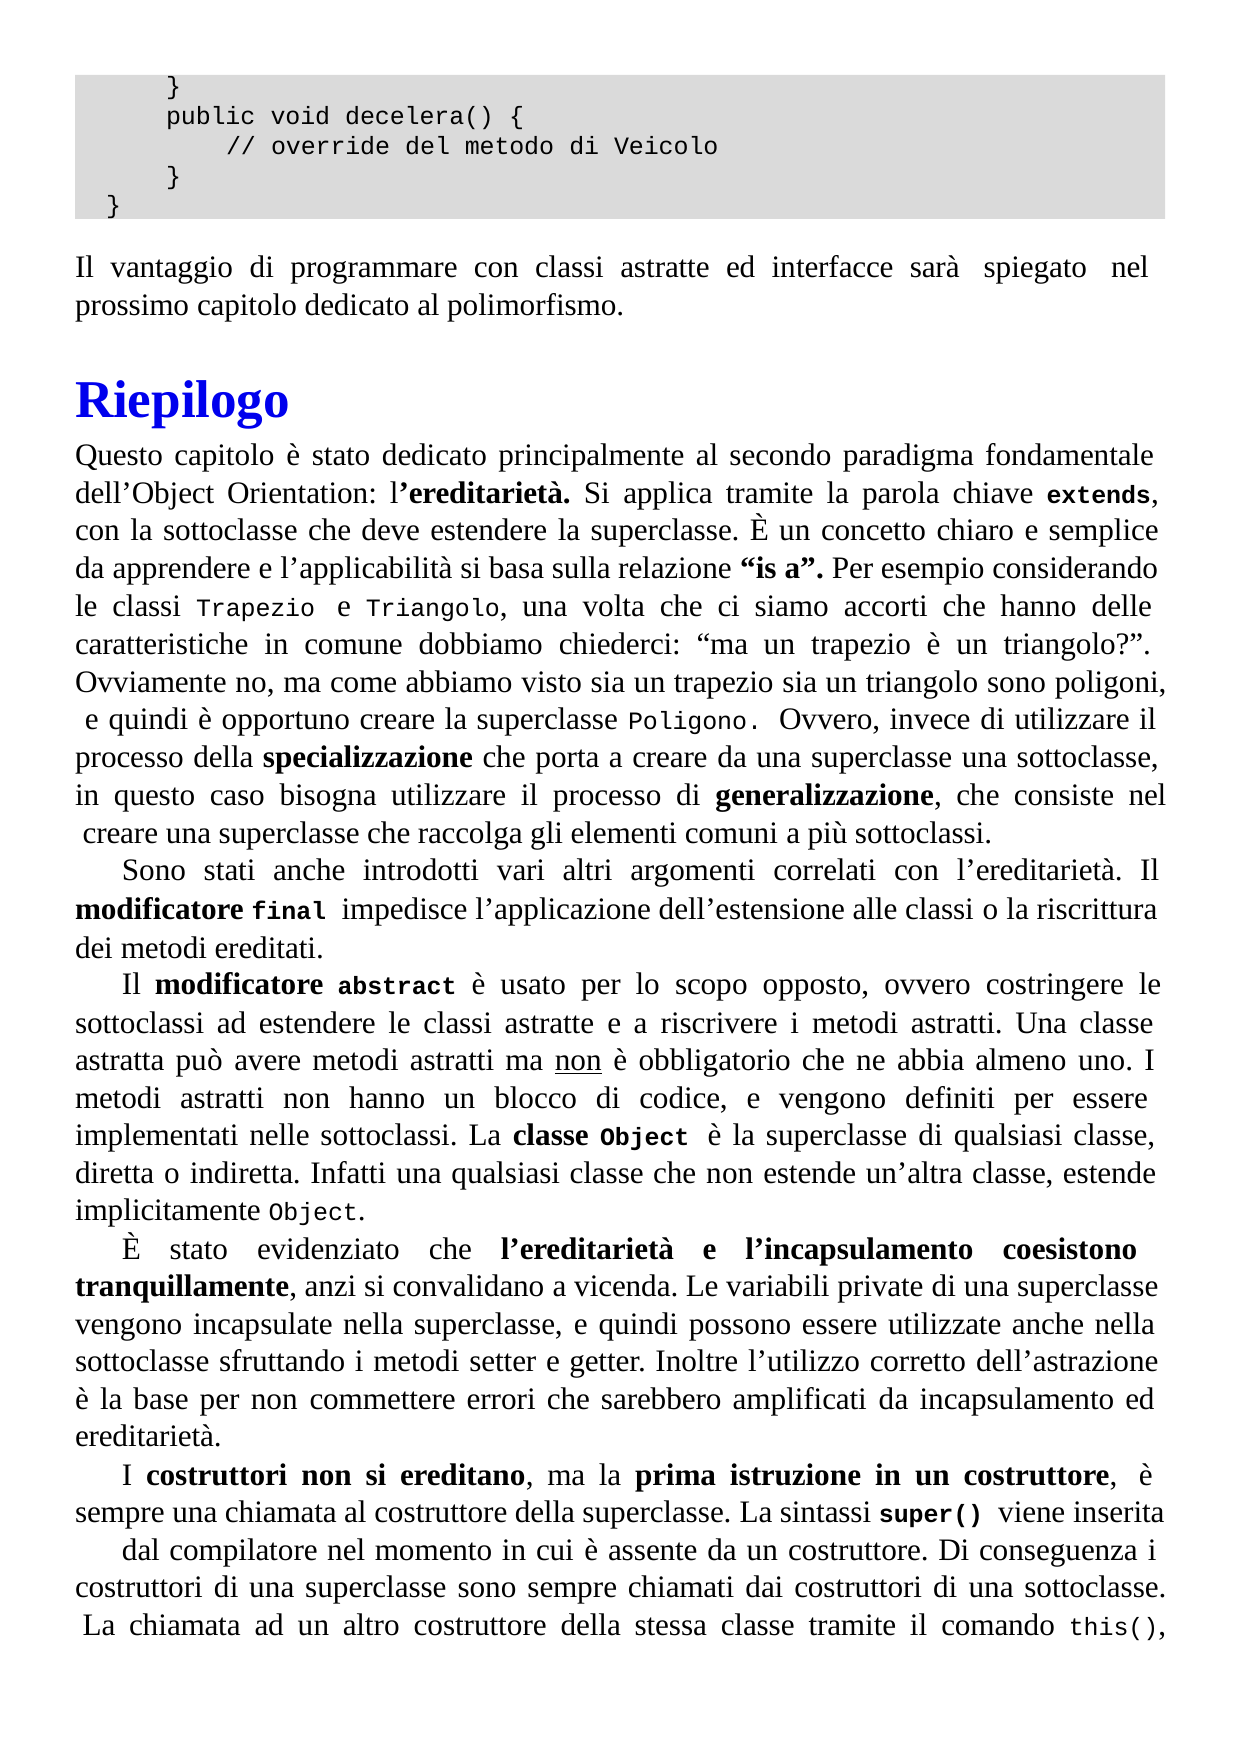

}
public void decelera() {
// override del metodo di Veicolo
}
}
Il vantaggio di programmare con classi astratte ed interfacce sarà spiegato nel  prossimo capitolo dedicato al polimorfismo.

Riepilogo
Questo capitolo è stato dedicato principalmente al secondo paradigma fondamentale  dell’Object Orientation: l’ereditarietà. Si applica tramite la parola chiave extends,  con la sottoclasse che deve estendere la superclasse. È un concetto chiaro e semplice  da apprendere e l’applicabilità si basa sulla relazione “is a”. Per esempio considerando  le classi Trapezio e Triangolo, una volta che ci siamo accorti che hanno delle  caratteristiche in comune dobbiamo chiederci: “ma un trapezio è un triangolo?”.  Ovviamente no, ma come abbiamo visto sia un trapezio sia un triangolo sono poligoni,  e quindi è opportuno creare la superclasse Poligono. Ovvero, invece di utilizzare il  processo della specializzazione che porta a creare da una superclasse una sottoclasse,  in questo caso bisogna utilizzare il processo di generalizzazione, che consiste nel  creare una superclasse che raccolga gli elementi comuni a più sottoclassi.
Sono stati anche introdotti vari altri argomenti correlati con l’ereditarietà. Il
modificatore final impedisce l’applicazione dell’estensione alle classi o la riscrittura  dei metodi ereditati.
Il modificatore abstract è usato per lo scopo opposto, ovvero costringere le
sottoclassi ad estendere le classi astratte e a riscrivere i metodi astratti. Una classe  astratta può avere metodi astratti ma non è obbligatorio che ne abbia almeno uno. I  metodi astratti non hanno un blocco di codice, e vengono definiti per essere  implementati nelle sottoclassi. La classe Object è la superclasse di qualsiasi classe,  diretta o indiretta. Infatti una qualsiasi classe che non estende un’altra classe, estende  implicitamente Object.
È stato evidenziato che l’ereditarietà e l’incapsulamento coesistono  tranquillamente, anzi si convalidano a vicenda. Le variabili private di una superclasse  vengono incapsulate nella superclasse, e quindi possono essere utilizzate anche nella  sottoclasse sfruttando i metodi setter e getter. Inoltre l’utilizzo corretto dell’astrazione  è la base per non commettere errori che sarebbero amplificati da incapsulamento ed  ereditarietà.
I costruttori non si ereditano, ma la prima istruzione in un costruttore, è  sempre una chiamata al costruttore della superclasse. La sintassi super() viene inserita
dal compilatore nel momento in cui è assente da un costruttore. Di conseguenza i  costruttori di una superclasse sono sempre chiamati dai costruttori di una sottoclasse.  La chiamata ad un altro costruttore della stessa classe tramite il comando this(),